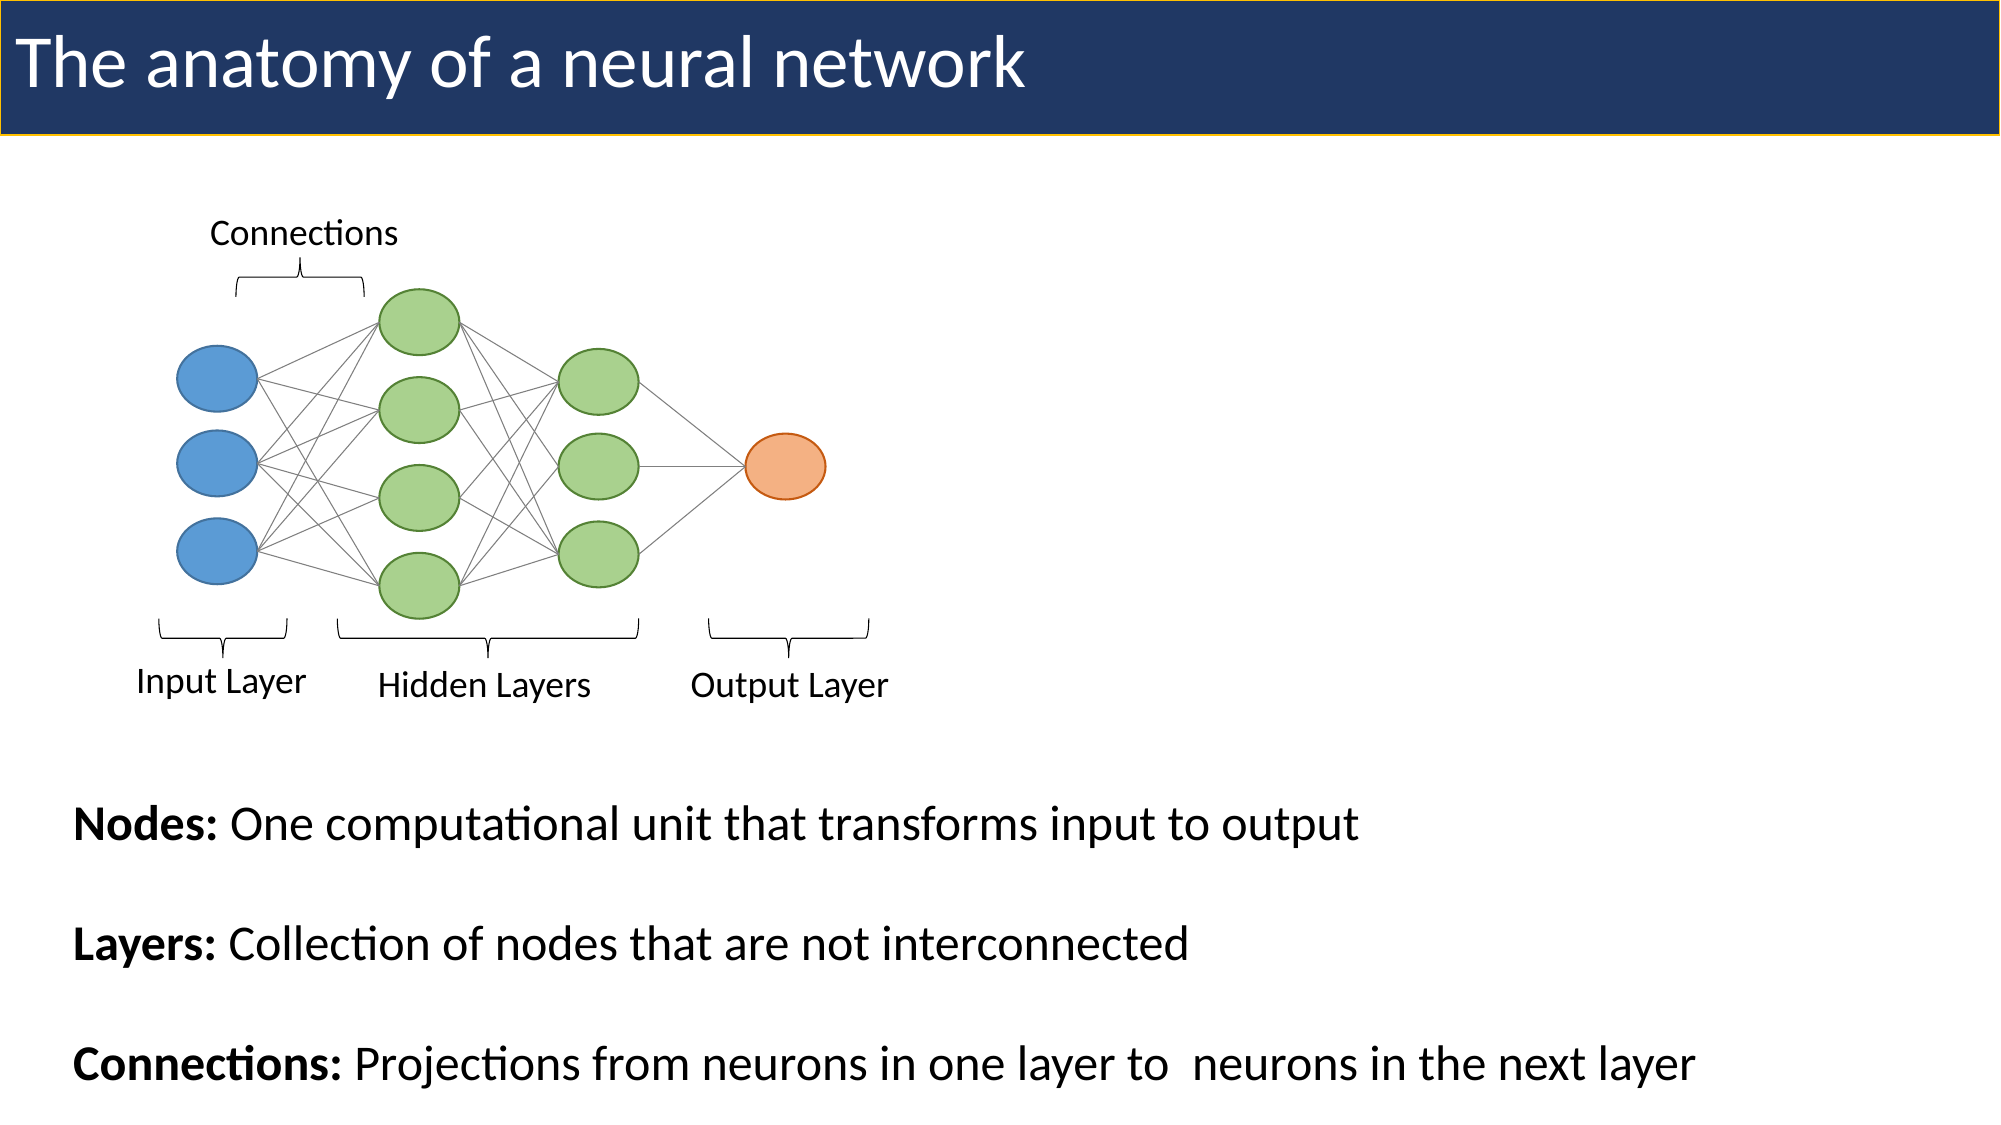

# The anatomy of a neural network

Connections

Input Layer
Output Layer
Hidden Layers

Nodes: One computational unit that transforms input to output

Layers: Collection of nodes that are not interconnected

Connections: Projections from neurons in one layer to  neurons in the next layer